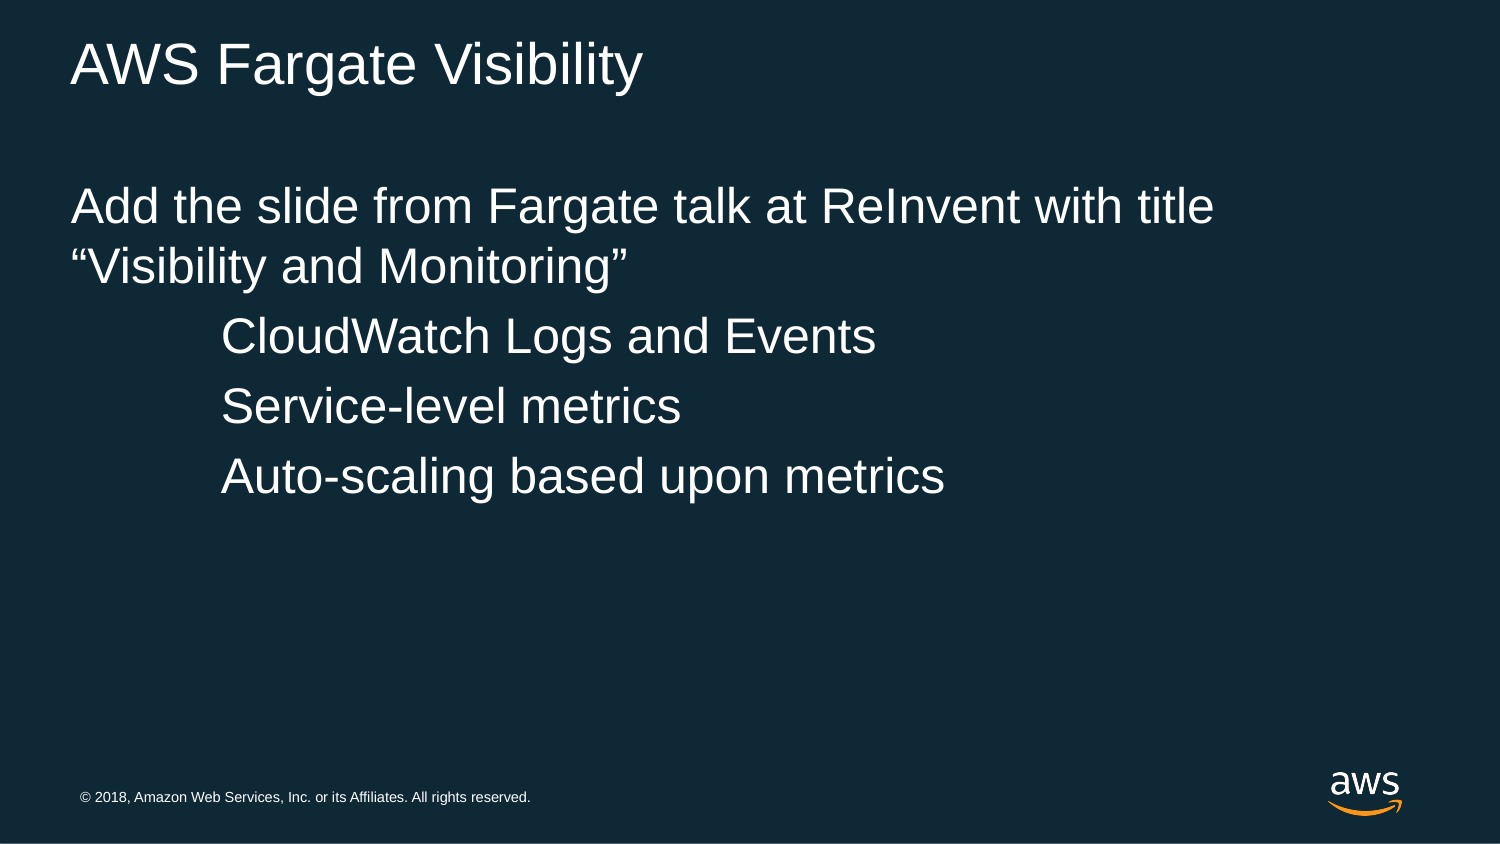

# AWS Fargate Visibility
Add the slide from Fargate talk at ReInvent with title “Visibility and Monitoring”
	CloudWatch Logs and Events
	Service-level metrics
	Auto-scaling based upon metrics